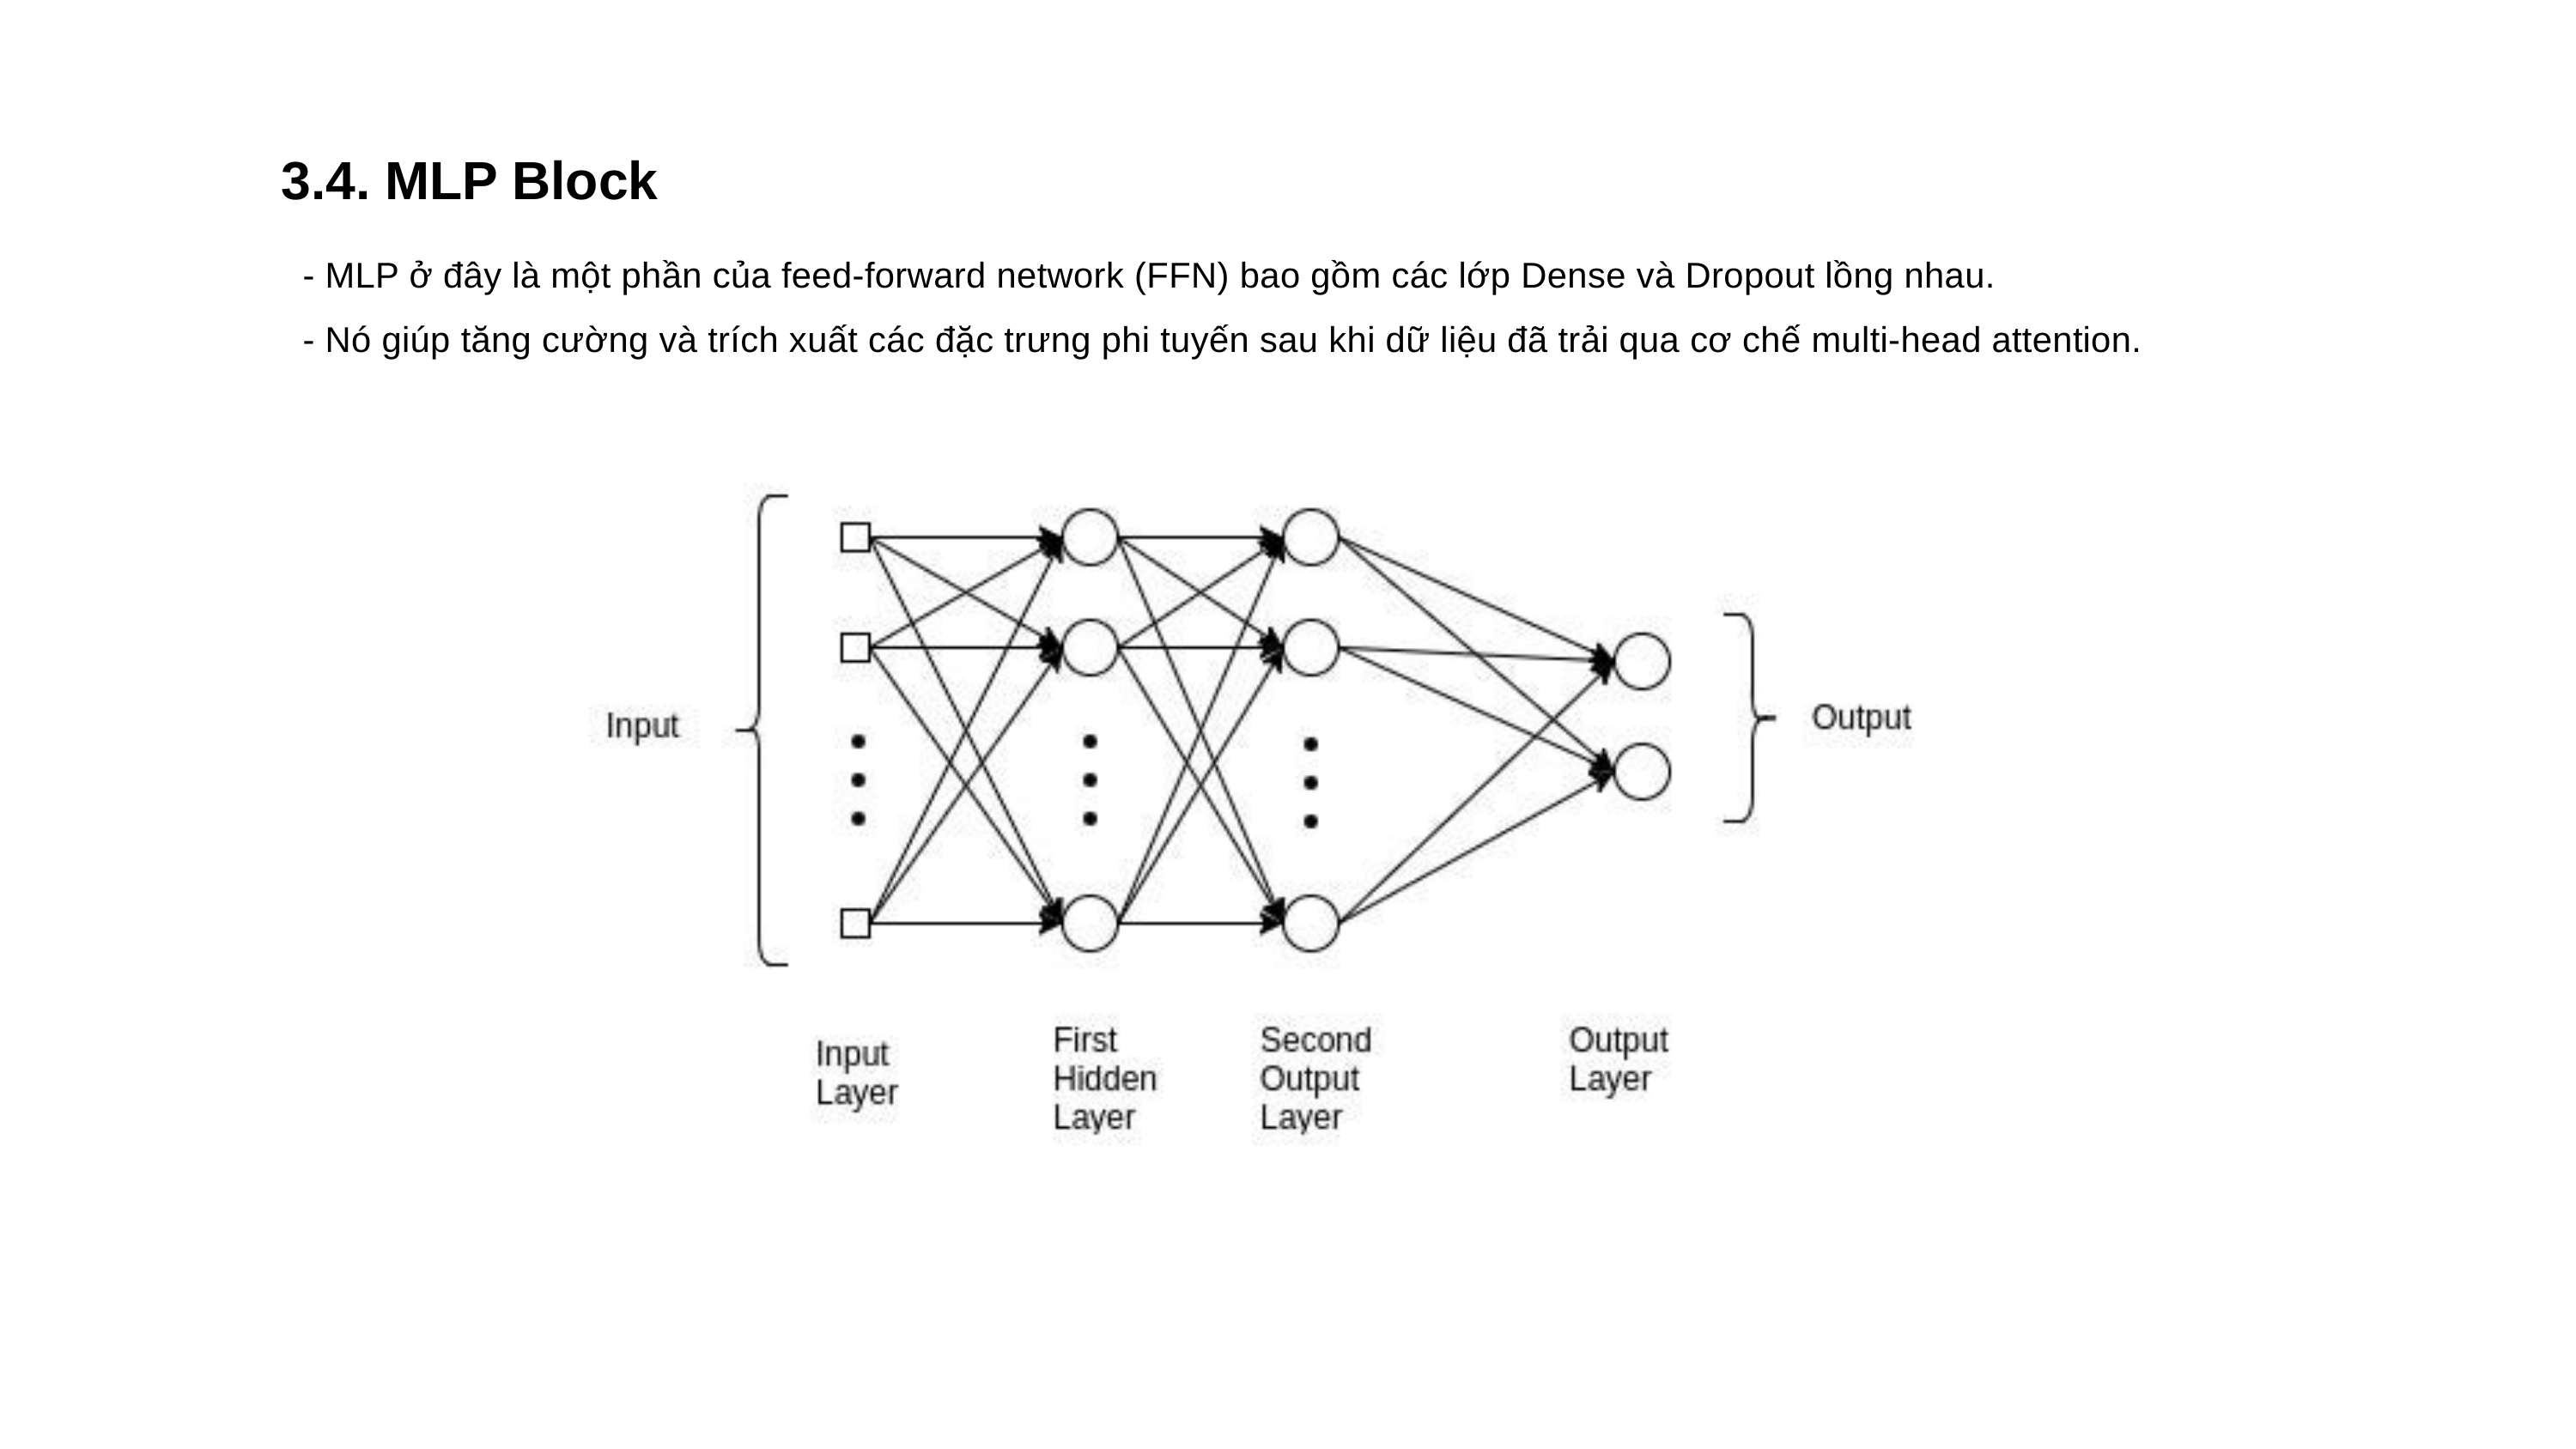

3.4. MLP Block
- MLP ở đây là một phần của feed-forward network (FFN) bao gồm các lớp Dense và Dropout lồng nhau.
- Nó giúp tăng cường và trích xuất các đặc trưng phi tuyến sau khi dữ liệu đã trải qua cơ chế multi-head attention.